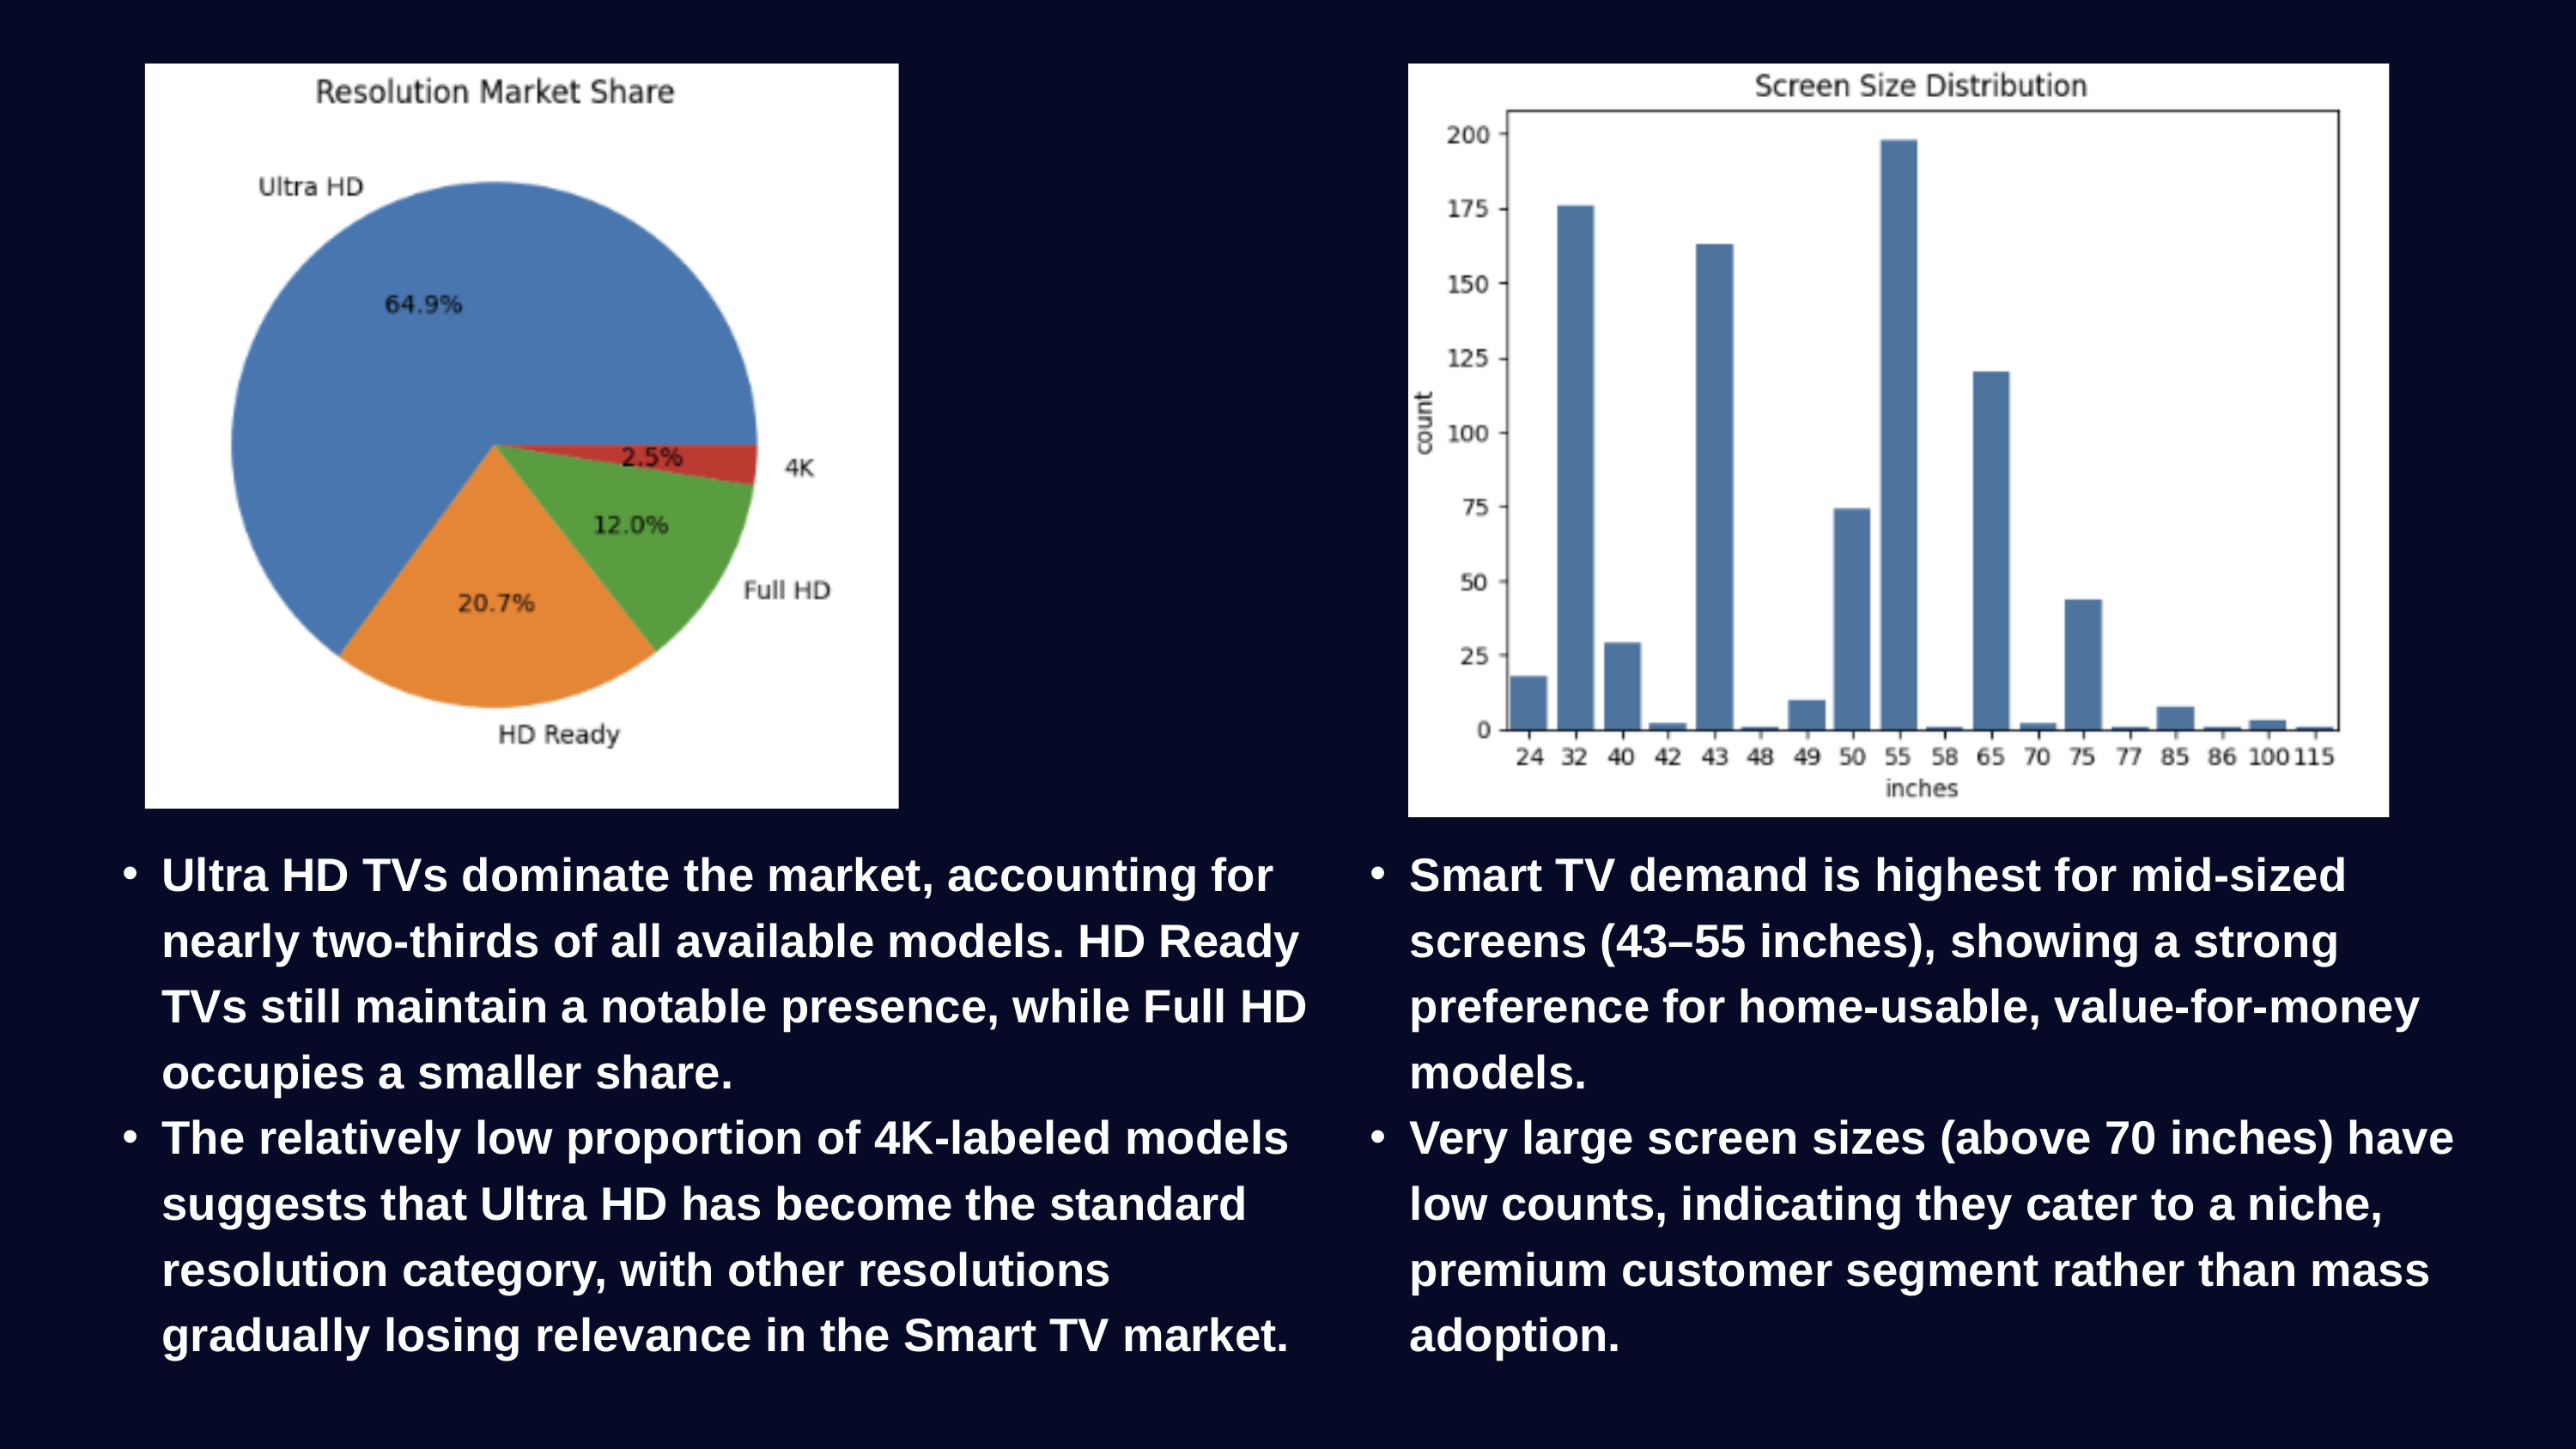

Ultra HD TVs dominate the market, accounting for nearly two-thirds of all available models. HD Ready TVs still maintain a notable presence, while Full HD occupies a smaller share.
The relatively low proportion of 4K-labeled models suggests that Ultra HD has become the standard resolution category, with other resolutions gradually losing relevance in the Smart TV market.
Smart TV demand is highest for mid-sized screens (43–55 inches), showing a strong preference for home-usable, value-for-money models.
Very large screen sizes (above 70 inches) have low counts, indicating they cater to a niche, premium customer segment rather than mass adoption.